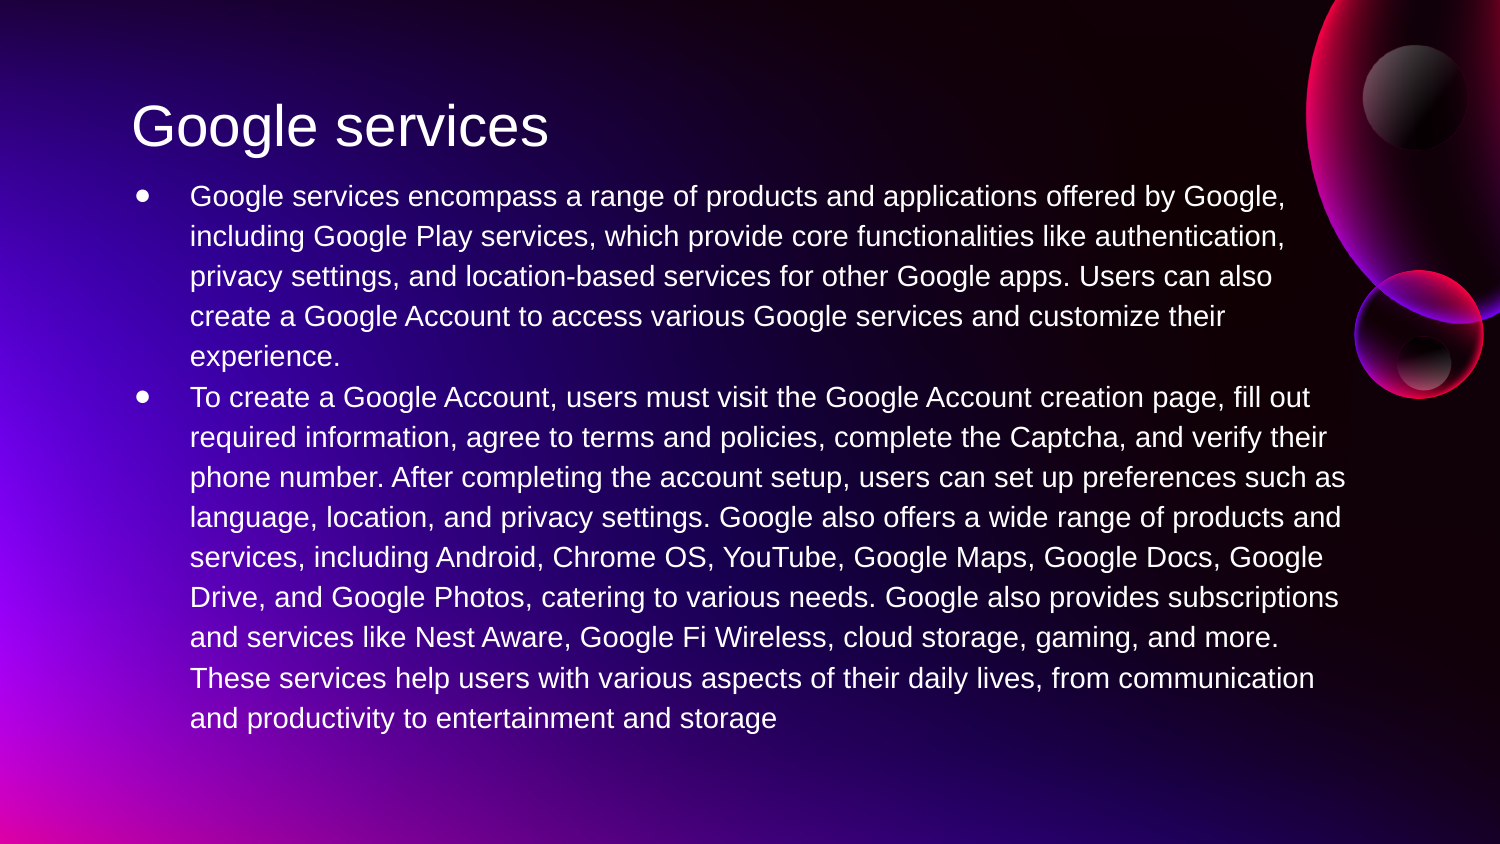

# Google services
Google services encompass a range of products and applications offered by Google, including Google Play services, which provide core functionalities like authentication, privacy settings, and location-based services for other Google apps. Users can also create a Google Account to access various Google services and customize their experience.
To create a Google Account, users must visit the Google Account creation page, fill out required information, agree to terms and policies, complete the Captcha, and verify their phone number. After completing the account setup, users can set up preferences such as language, location, and privacy settings. Google also offers a wide range of products and services, including Android, Chrome OS, YouTube, Google Maps, Google Docs, Google Drive, and Google Photos, catering to various needs. Google also provides subscriptions and services like Nest Aware, Google Fi Wireless, cloud storage, gaming, and more. These services help users with various aspects of their daily lives, from communication and productivity to entertainment and storage